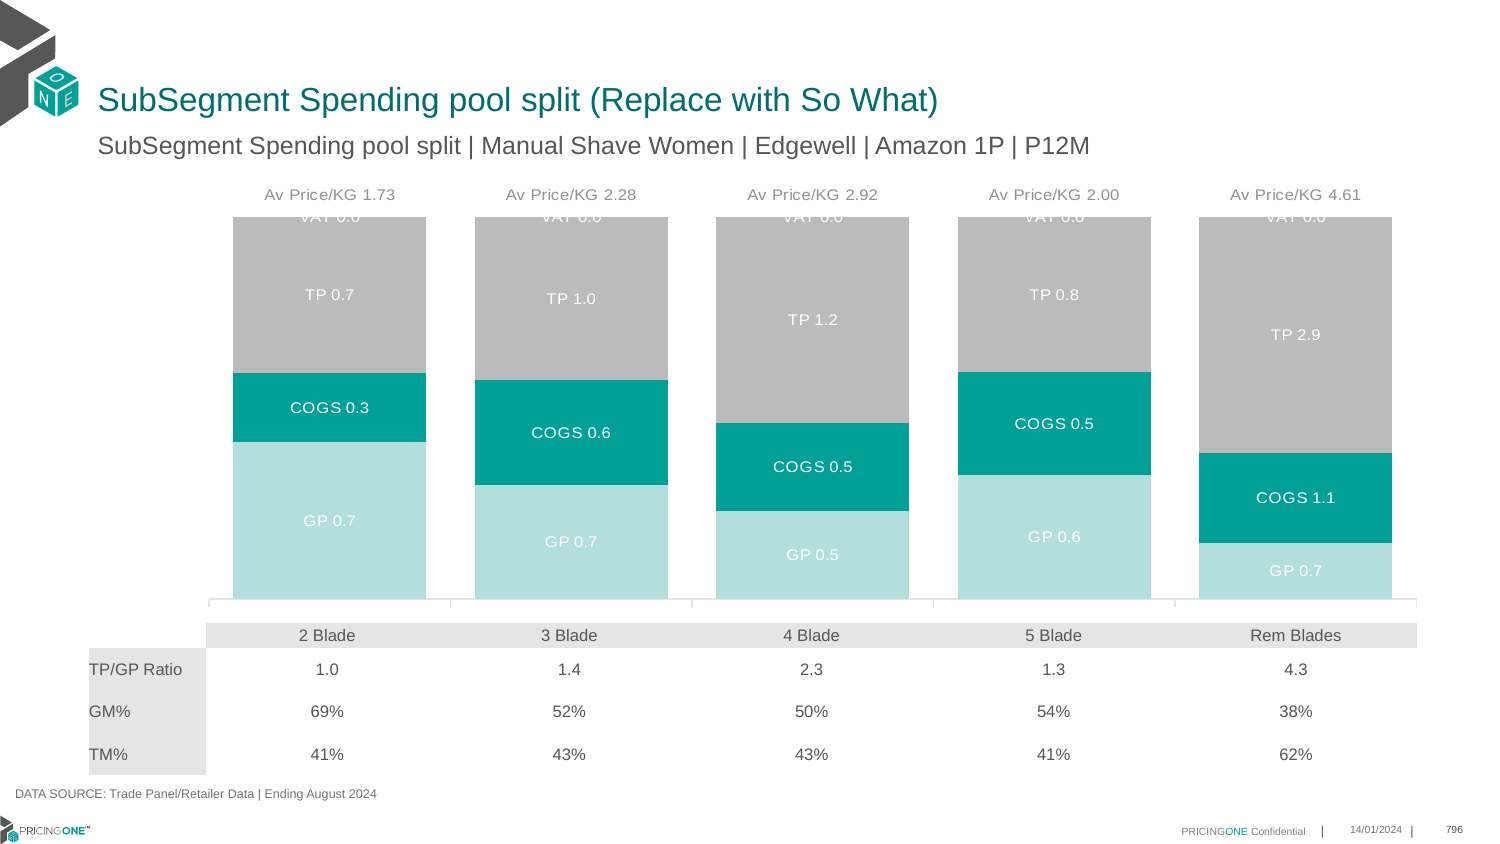

# SubSegment Spending pool split (Replace with So What)
SubSegment Spending pool split | Manual Shave Women | Edgewell | Amazon 1P | P12M

### Chart

| Category | GP | COGS | TP | VAT |
|---|---|---|---|---|
| Av Price/KG 1.73 | 0.7059708512374218 | 0.3116305683981507 | 0.7050185042153929 | 0.0 |
| Av Price/KG 2.28 | 0.6808957465962905 | 0.624355608721389 | 0.9739855712312555 | 0.0 |
| Av Price/KG 2.92 | 0.5334002416784492 | 0.5319122427719154 | 1.2482110260881445 | 0.0 |
| Av Price/KG 2.00 | 0.6455601326794718 | 0.5419111376418392 | 0.8114984050283574 | 0.0 |
| Av Price/KG 4.61 | 0.670274775951822 | 1.0937608635296519 | 2.8508872961110545 | 0.0 |
|  | 2 Blade | 3 Blade | 4 Blade | 5 Blade | Rem Blades |
| --- | --- | --- | --- | --- | --- |
| TP/GP Ratio | 1.0 | 1.4 | 2.3 | 1.3 | 4.3 |
| GM% | 69% | 52% | 50% | 54% | 38% |
| TM% | 41% | 43% | 43% | 41% | 62% |
DATA SOURCE: Trade Panel/Retailer Data | Ending August 2024

14/01/2024
796